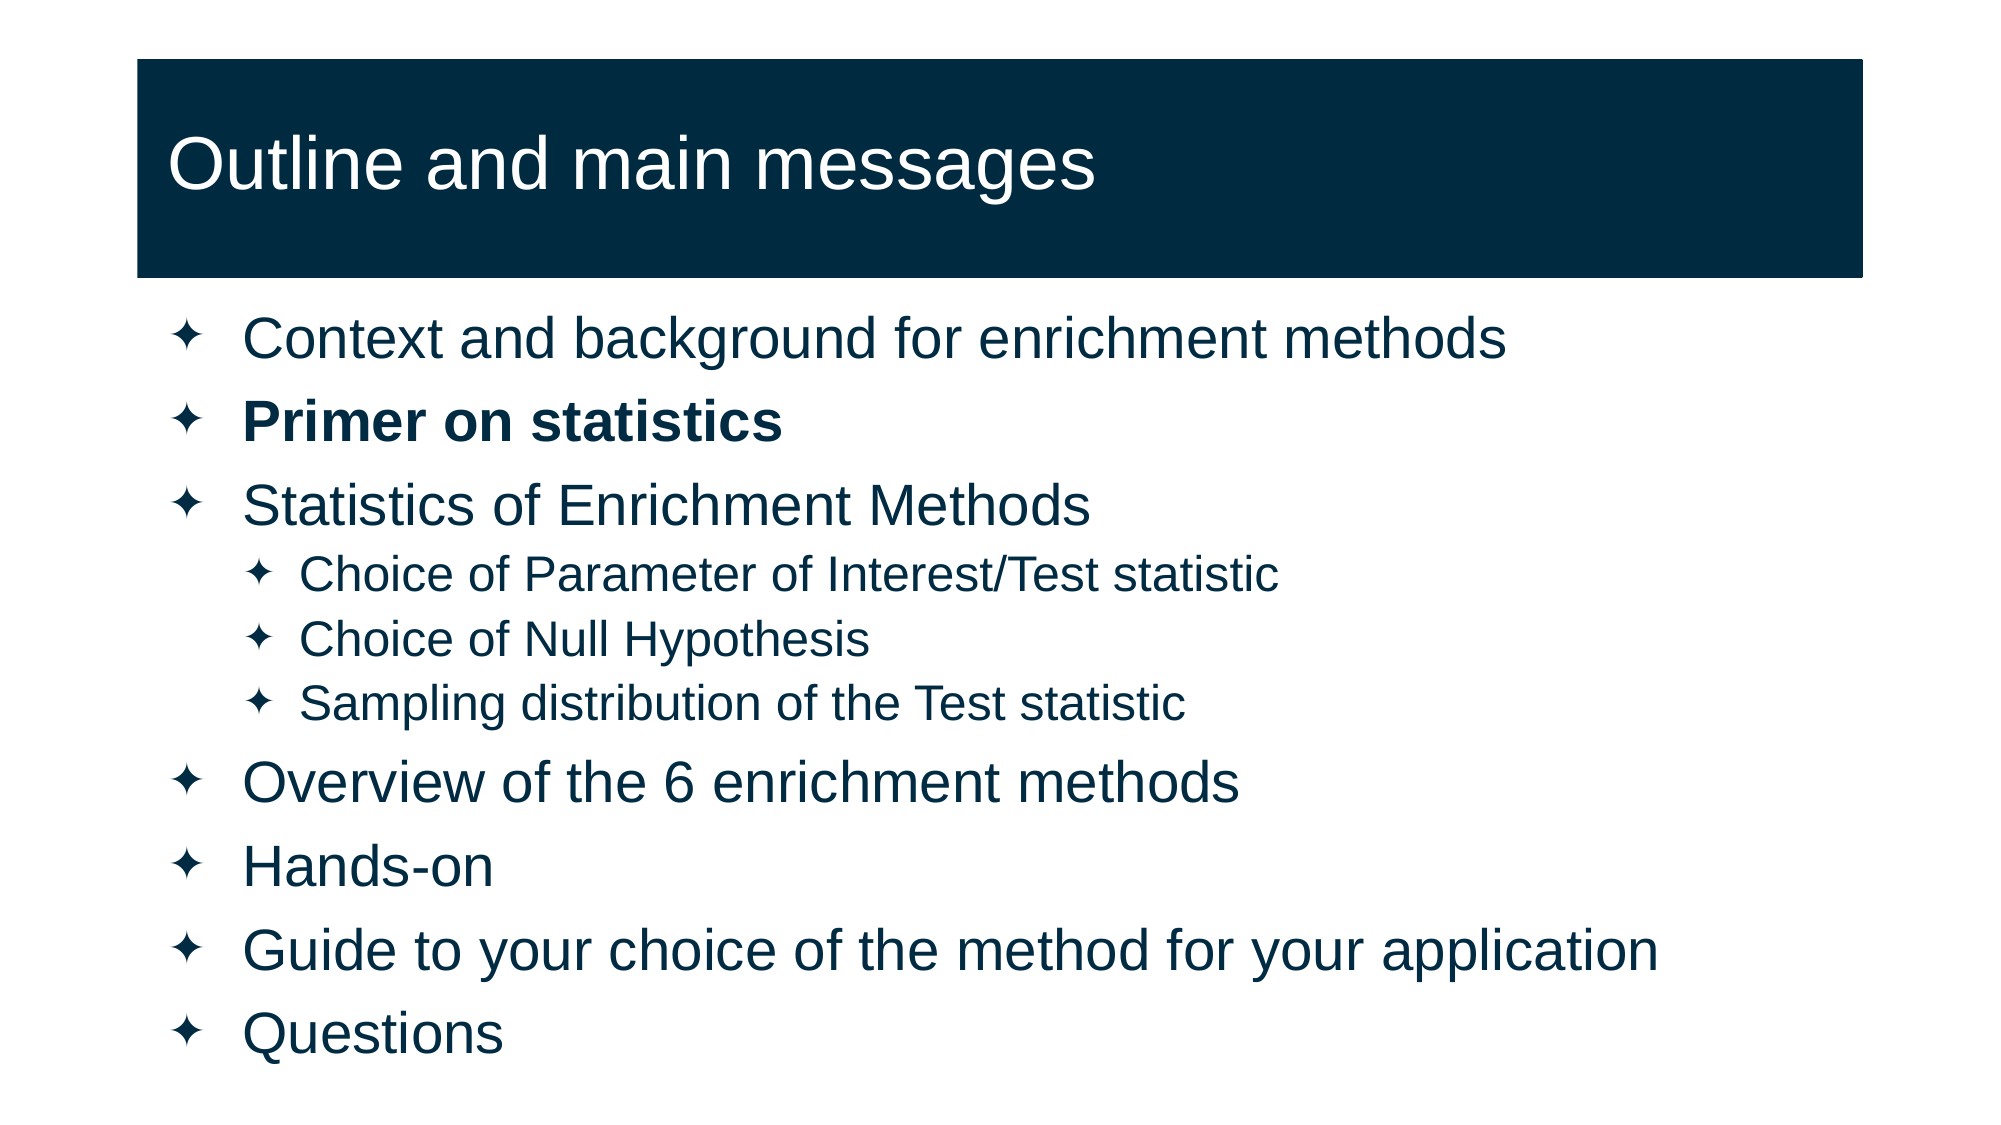

# Outline and main messages
Context and background for enrichment methods
Primer on statistics
Statistics of Enrichment Methods
Choice of Parameter of Interest/Test statistic
Choice of Null Hypothesis
Sampling distribution of the Test statistic
Overview of the 6 enrichment methods
Hands-on
Guide to your choice of the method for your application
Questions